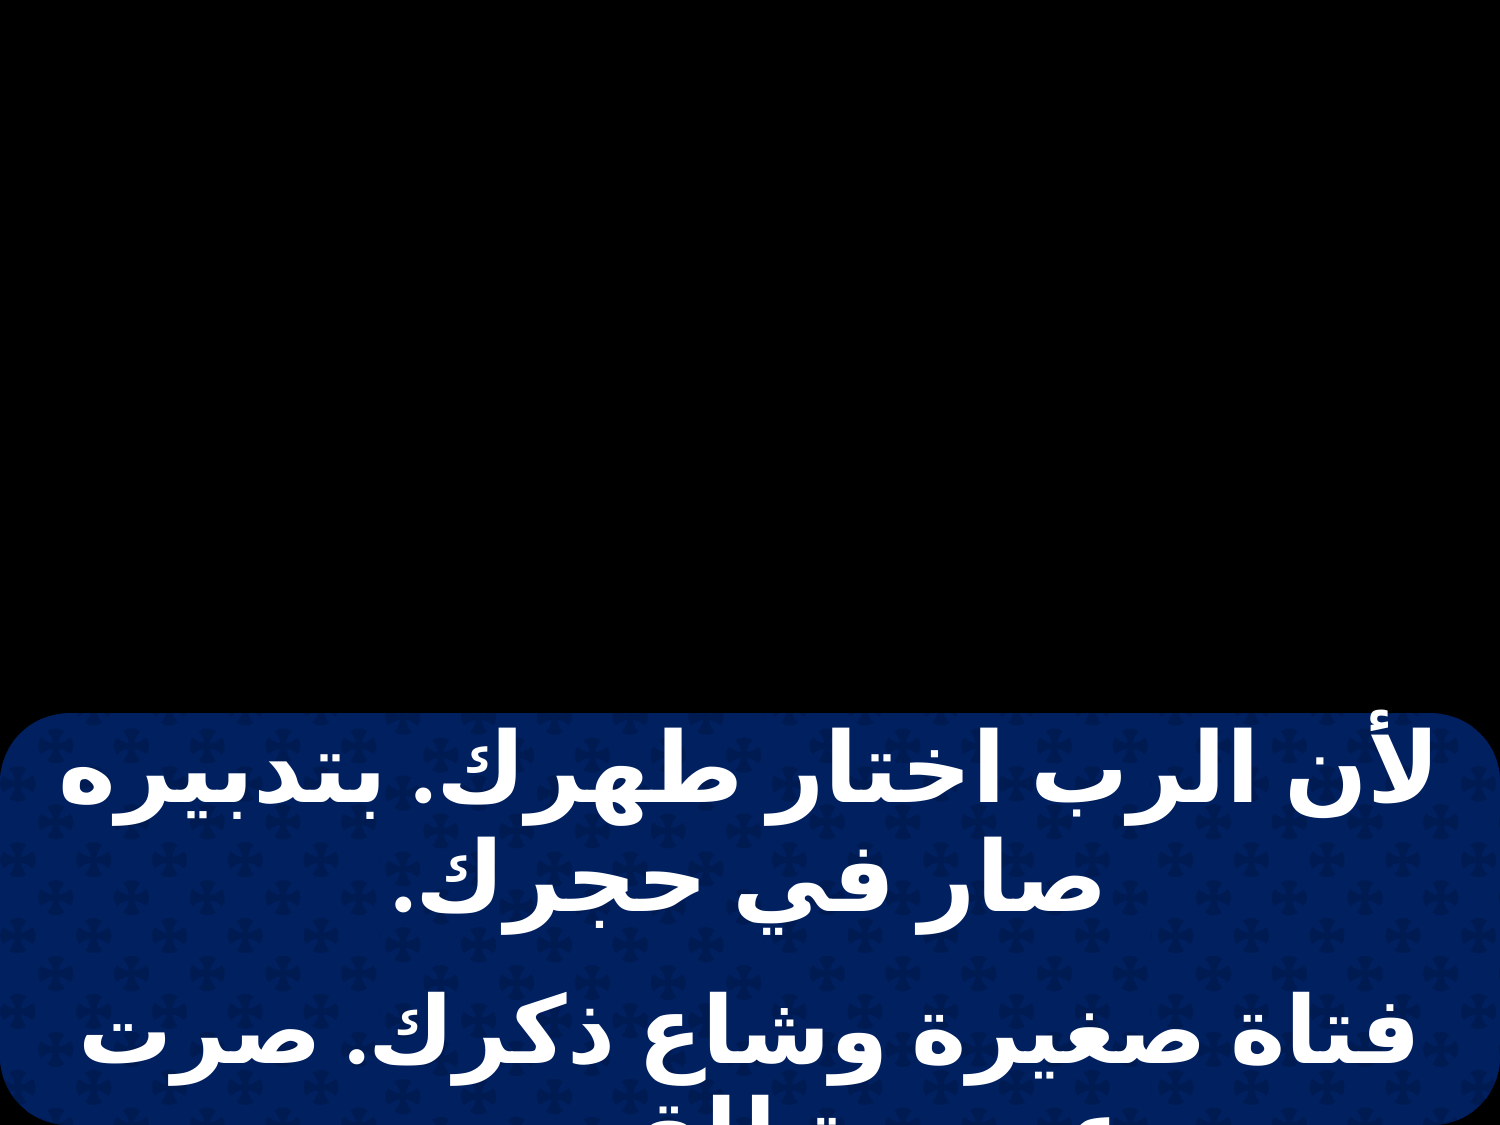

| لأن الرب اختار طهرك. بتدبيره صار في حجرك. |
| --- |
|  |
| فتاة صغيرة وشاع ذكرك. صرت عروسة للقدوس. |